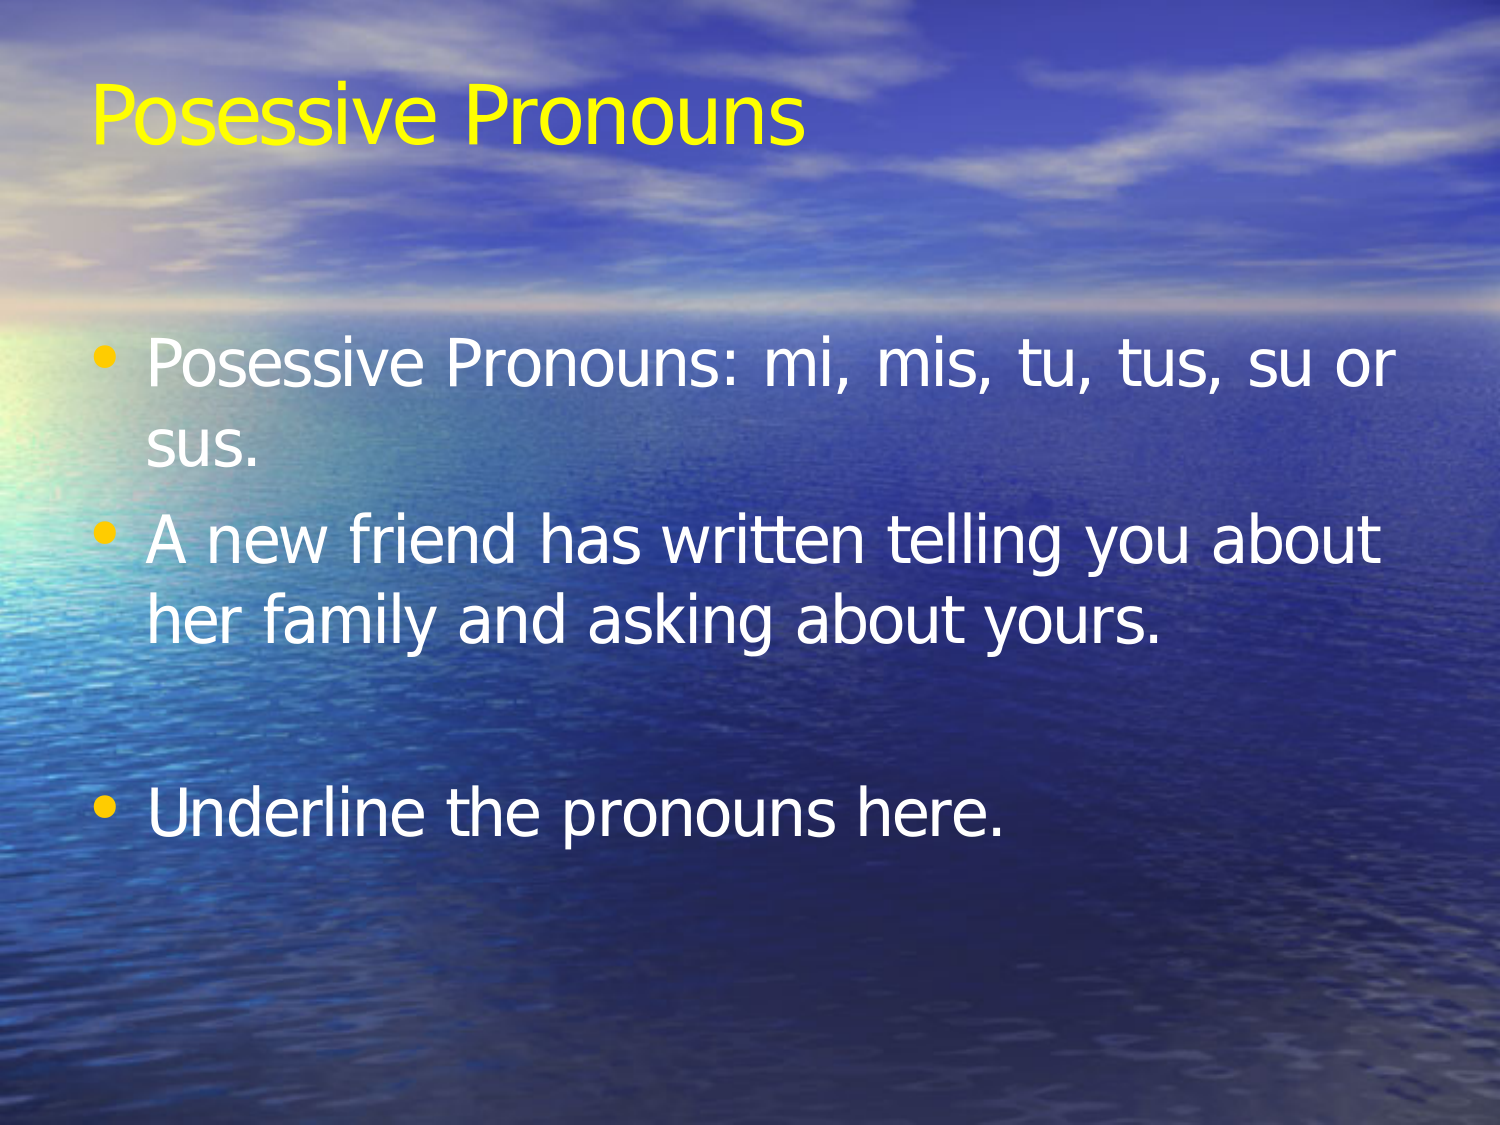

Posessive Pronouns
Posessive Pronouns: mi, mis, tu, tus, su or sus.
A new friend has written telling you about her family and asking about yours.

Underline the pronouns here.